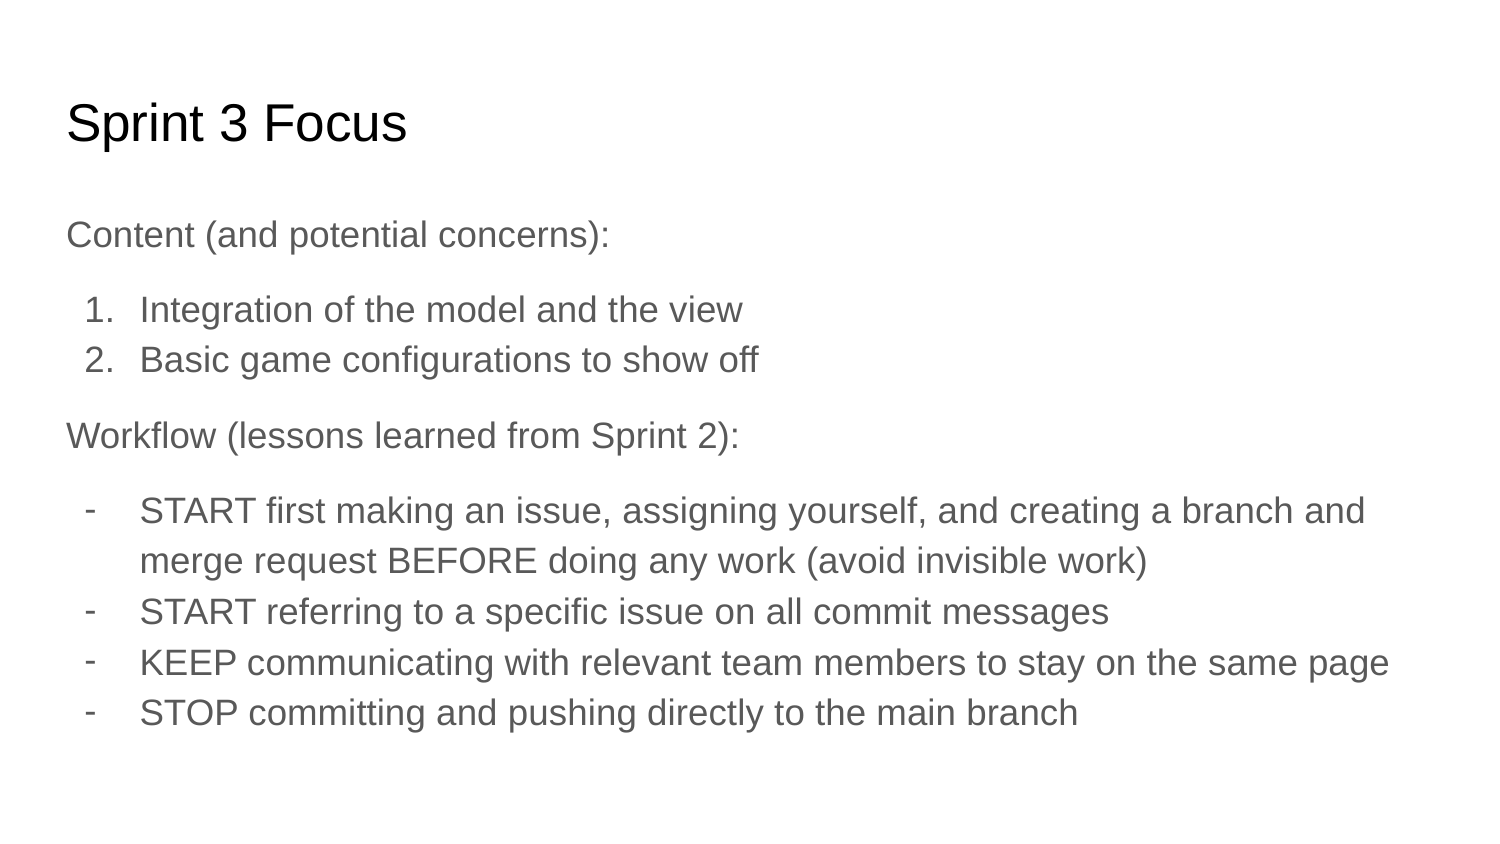

# Sprint 3 Focus
Content (and potential concerns):
Integration of the model and the view
Basic game configurations to show off
Workflow (lessons learned from Sprint 2):
START first making an issue, assigning yourself, and creating a branch and merge request BEFORE doing any work (avoid invisible work)
START referring to a specific issue on all commit messages
KEEP communicating with relevant team members to stay on the same page
STOP committing and pushing directly to the main branch